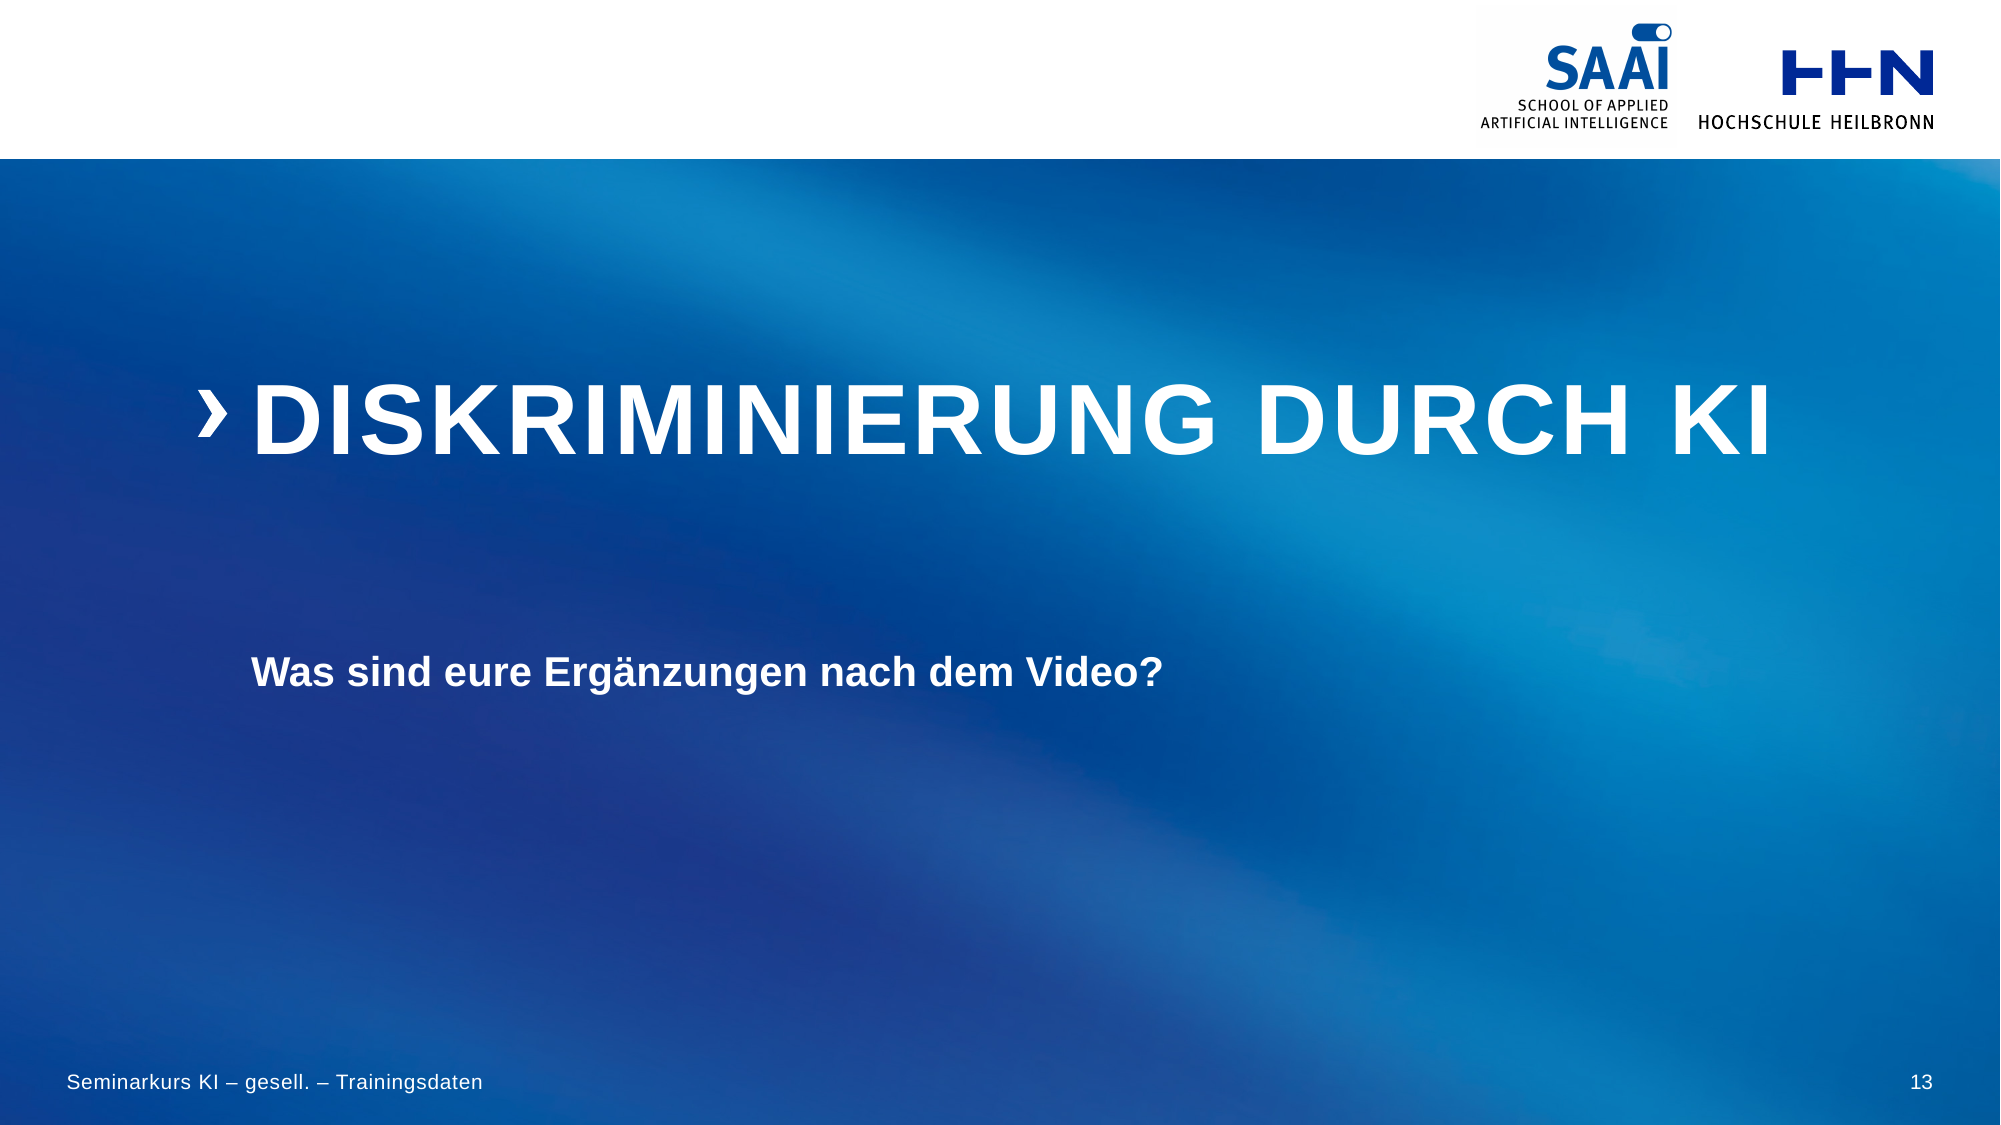

# Diskriminierung durch KI
Was sind eure Ergänzungen nach dem Video?
Seminarkurs KI – gesell. – Trainingsdaten
13